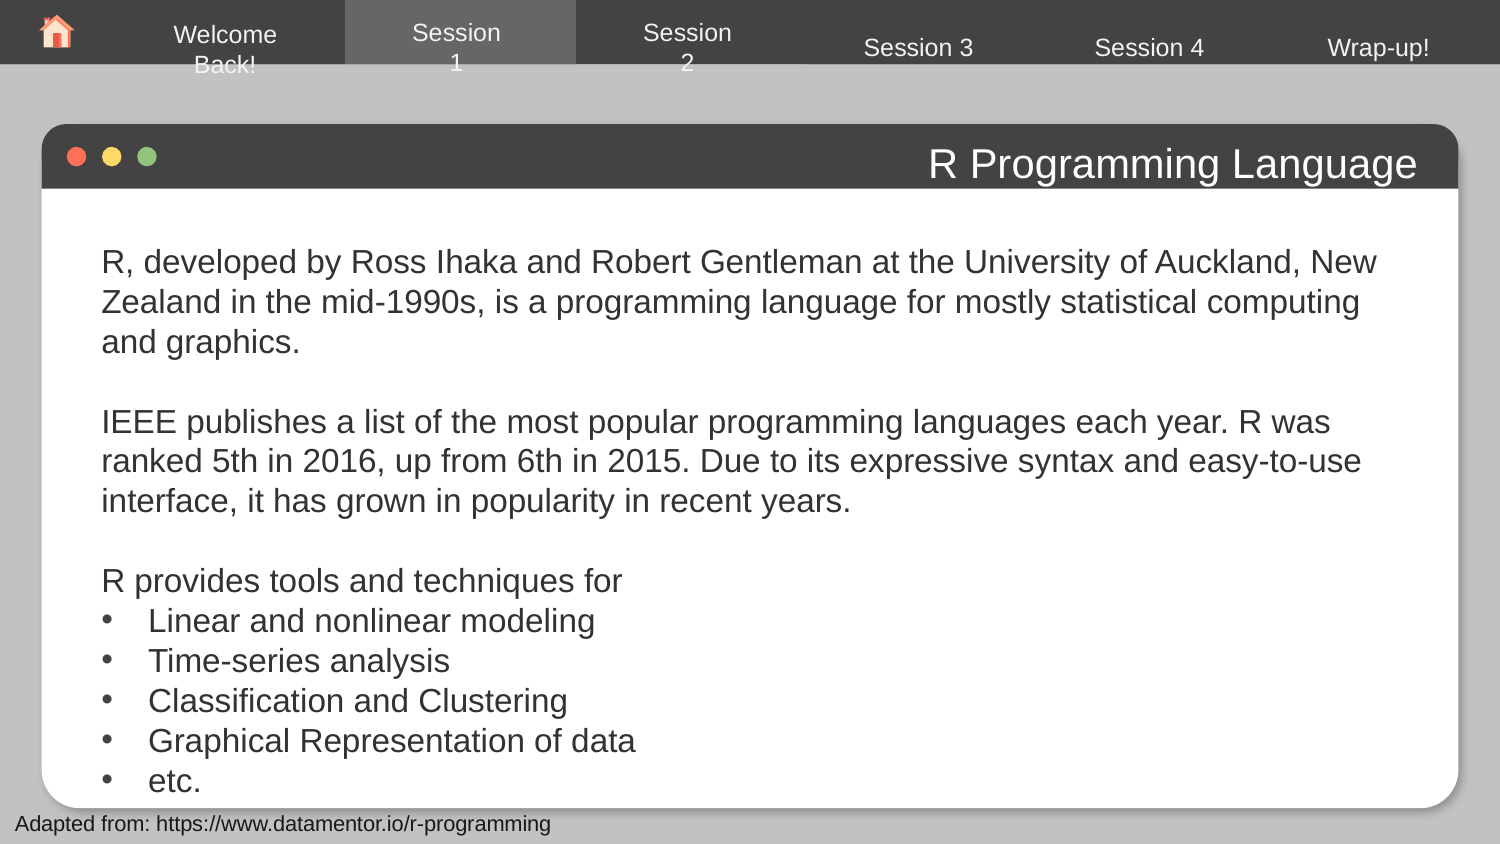

Session 2
Session 4
Wrap-up!
Session 3
Session 1
Welcome Back!
# R Programming Language
R, developed by Ross Ihaka and Robert Gentleman at the University of Auckland, New Zealand in the mid-1990s, is a programming language for mostly statistical computing and graphics.

IEEE publishes a list of the most popular programming languages each year. R was ranked 5th in 2016, up from 6th in 2015. Due to its expressive syntax and easy-to-use interface, it has grown in popularity in recent years.

R provides tools and techniques for
Linear and nonlinear modeling
Time-series analysis
Classification and Clustering
Graphical Representation of data
etc.

Adapted from: https://www.datamentor.io/r-programming